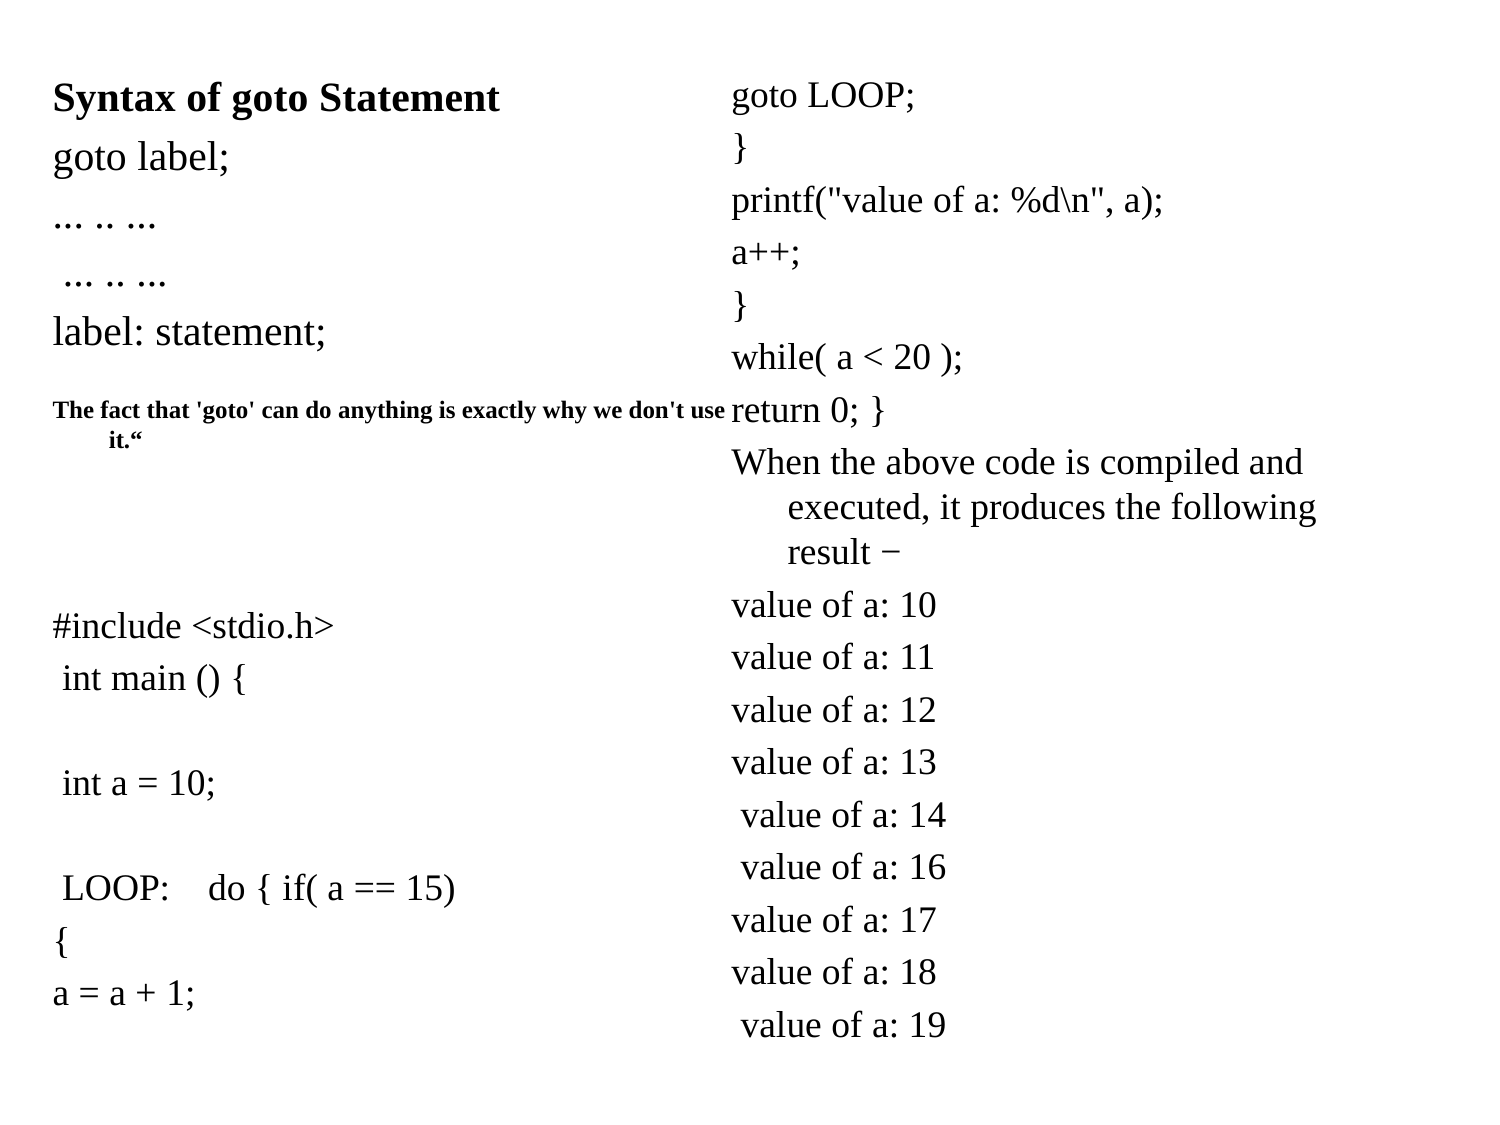

Syntax of goto Statement
goto label;
... .. ...
 ... .. ...
label: statement;

The fact that 'goto' can do anything is exactly why we don't use it.“

#include <stdio.h>
 int main () {

 int a = 10;

 LOOP:    do { if( a == 15)
{
a = a + 1;
goto LOOP;
}
printf("value of a: %d\n", a);
a++;
}
while( a < 20 );
return 0; }
When the above code is compiled and executed, it produces the following result −
value of a: 10
value of a: 11
value of a: 12
value of a: 13
 value of a: 14
 value of a: 16
value of a: 17
value of a: 18
 value of a: 19